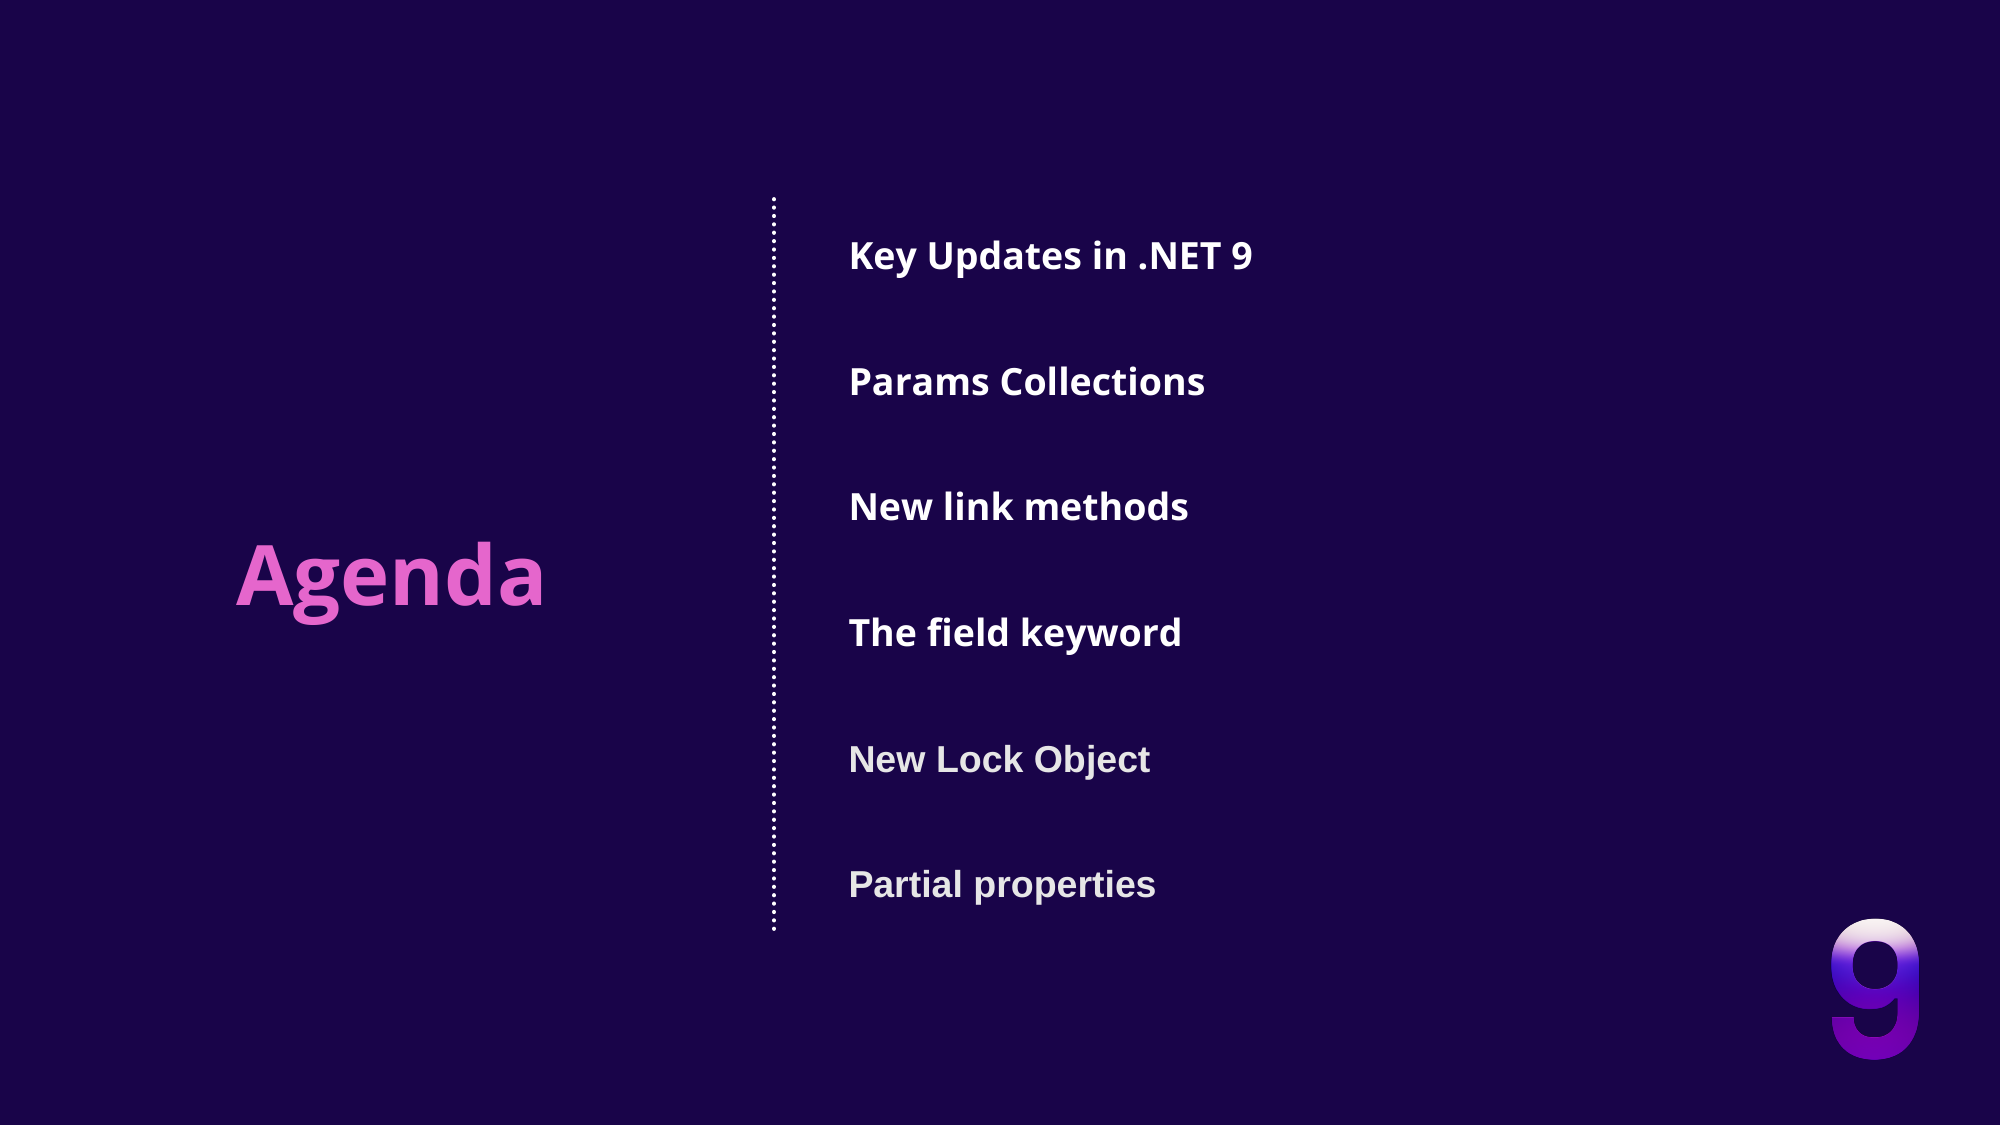

Key Updates in .NET 9
Params Collections
New link methods
Agenda
The field keyword
New Lock Object
Partial properties